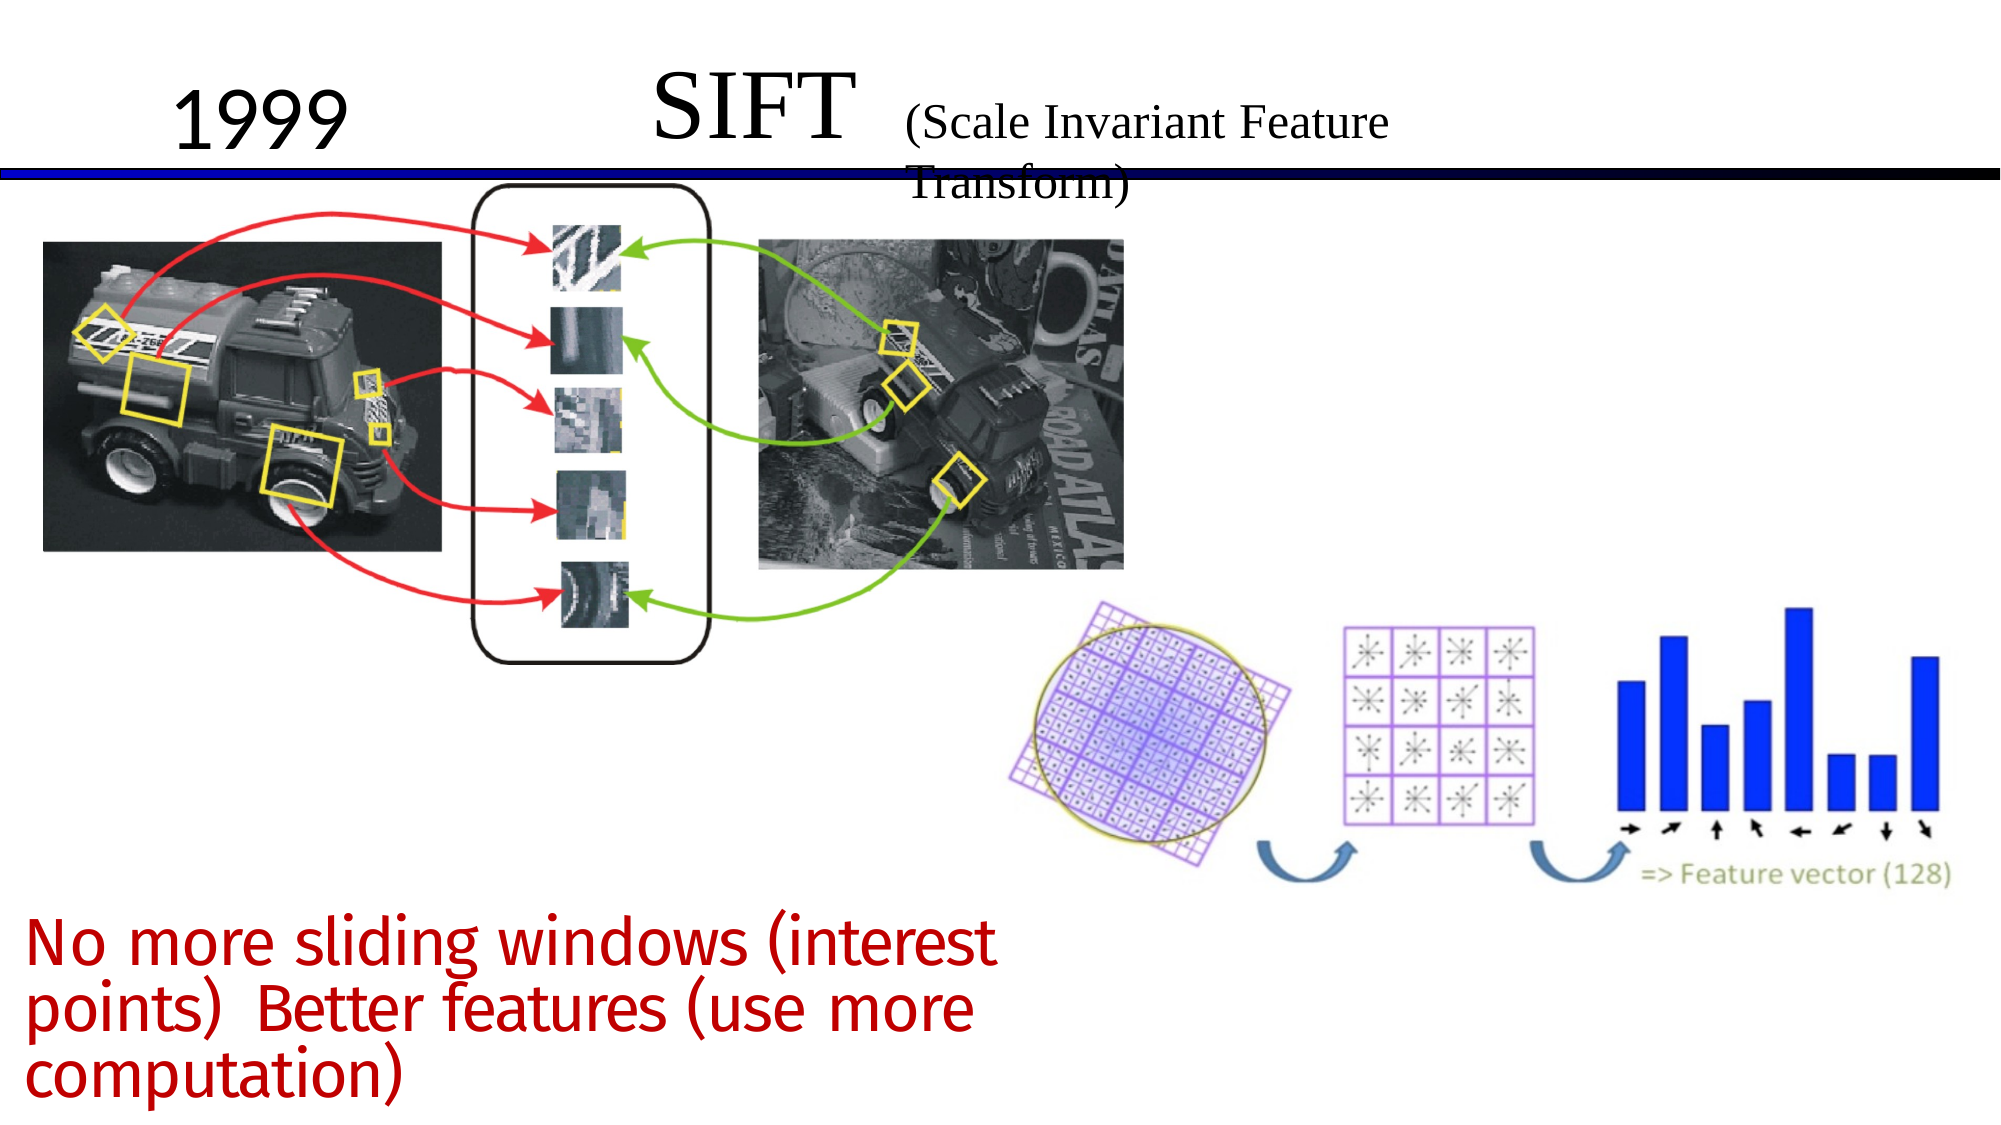

SIFT
# 1999
(Scale Invariant Feature Transform)

No more sliding windows (interest points)  Better features (use more computation)
Object Recognition from Local Scale-­‐Invariant Features, Lowe, ICCV 1999.